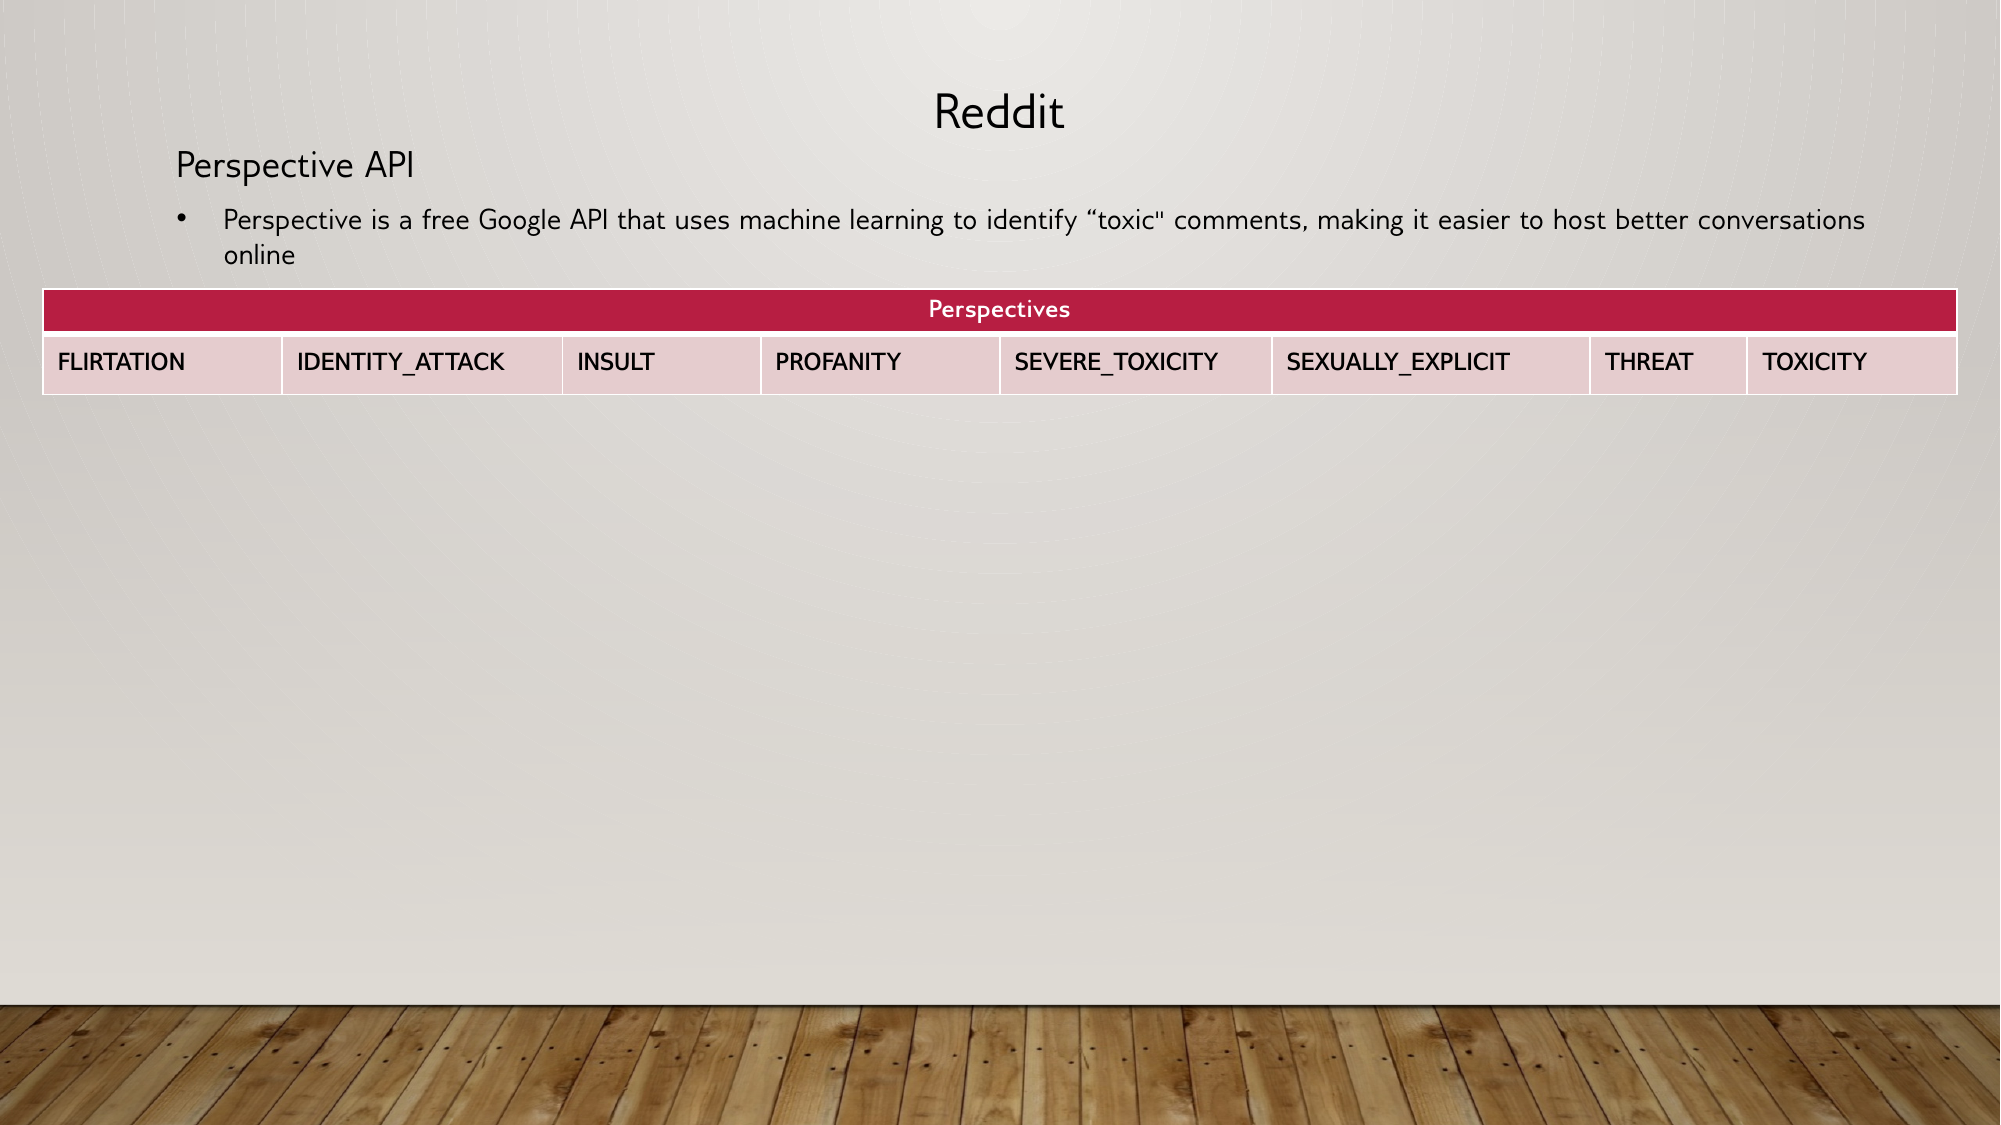

Reddit
Perspective API
Perspective is a free Google API that uses machine learning to identify “toxic" comments, making it easier to host better conversations online
| Perspectives | IDENTITY\_ATTACK | INSULT | PROFANITY | SEVERE\_TOXICITY | SEXUALLY\_EXPLICIT | THREAT | TOXICITY |
| --- | --- | --- | --- | --- | --- | --- | --- |
| FLIRTATION | IDENTITY\_ATTACK | INSULT | PROFANITY | SEVERE\_TOXICITY | SEXUALLY\_EXPLICIT | THREAT | TOXICITY |